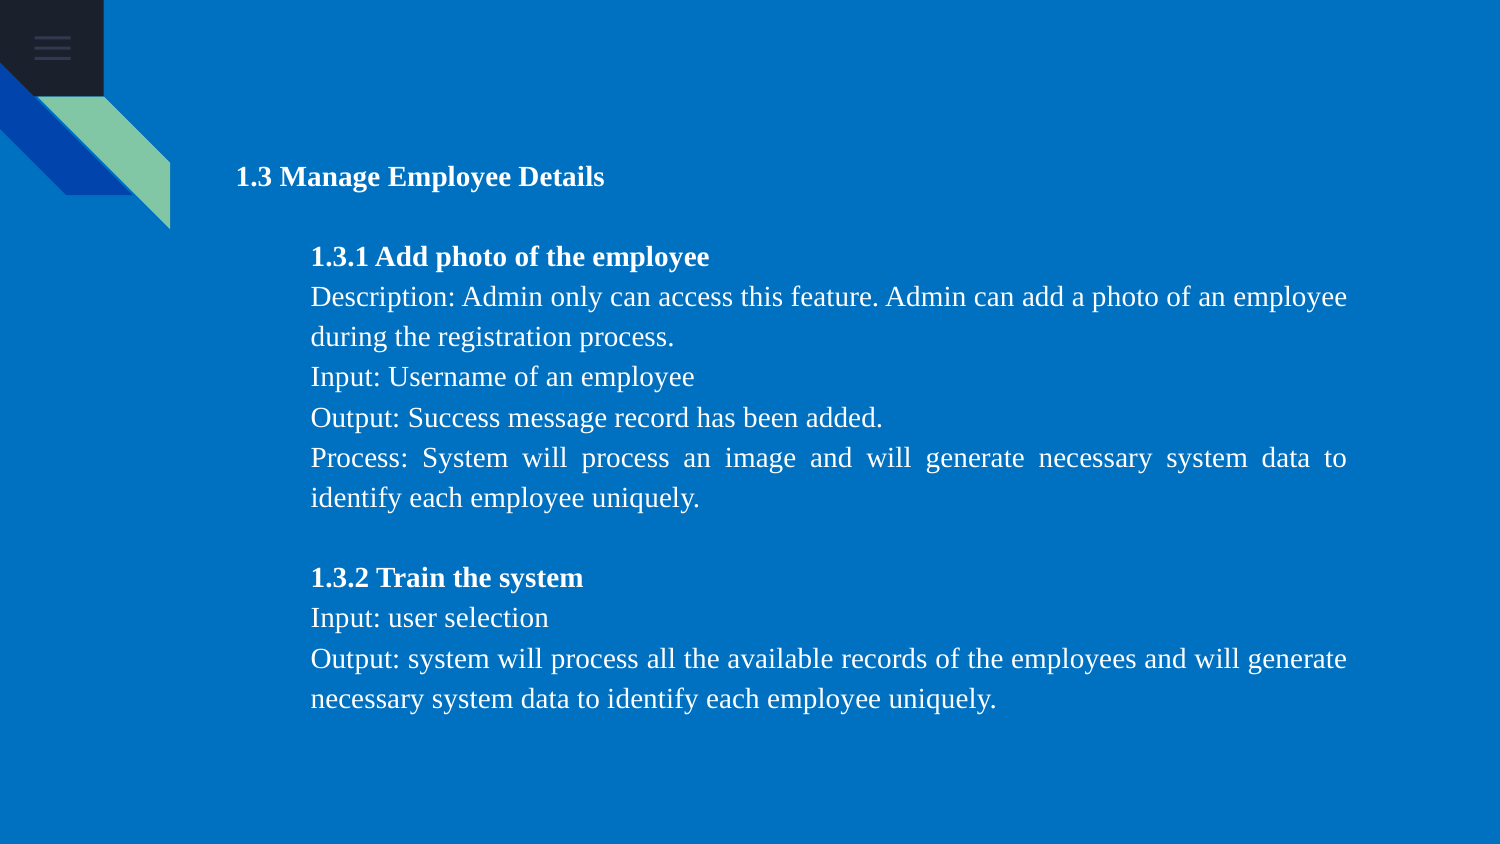

1.3 Manage Employee Details

1.3.1 Add photo of the employee
Description: Admin only can access this feature. Admin can add a photo of an employee during the registration process.
Input: Username of an employee
Output: Success message record has been added.
Process: System will process an image and will generate necessary system data to identify each employee uniquely.

1.3.2 Train the system
Input: user selection
Output: system will process all the available records of the employees and will generate necessary system data to identify each employee uniquely.